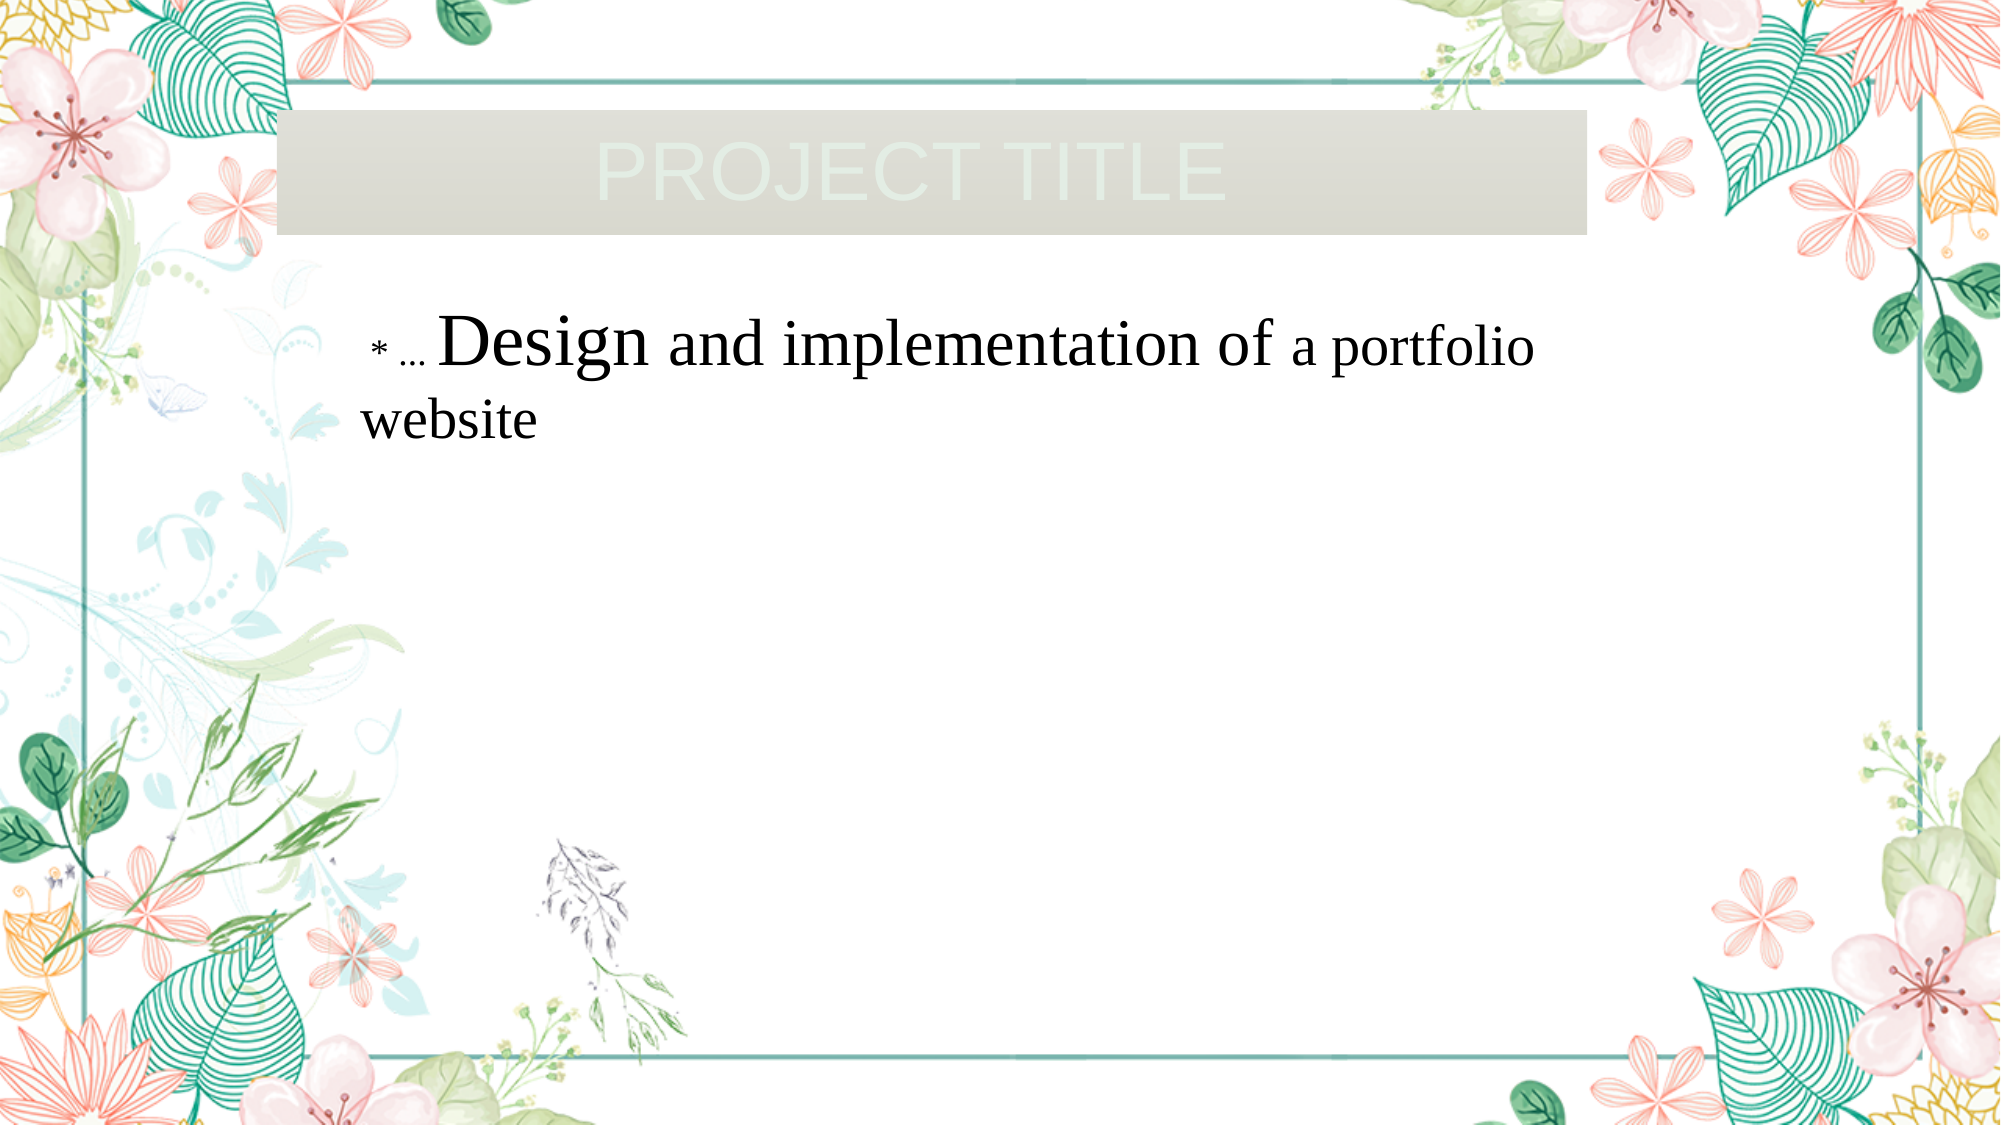

PROJECT TITLE
 * ... Design and implementation of a portfolio website